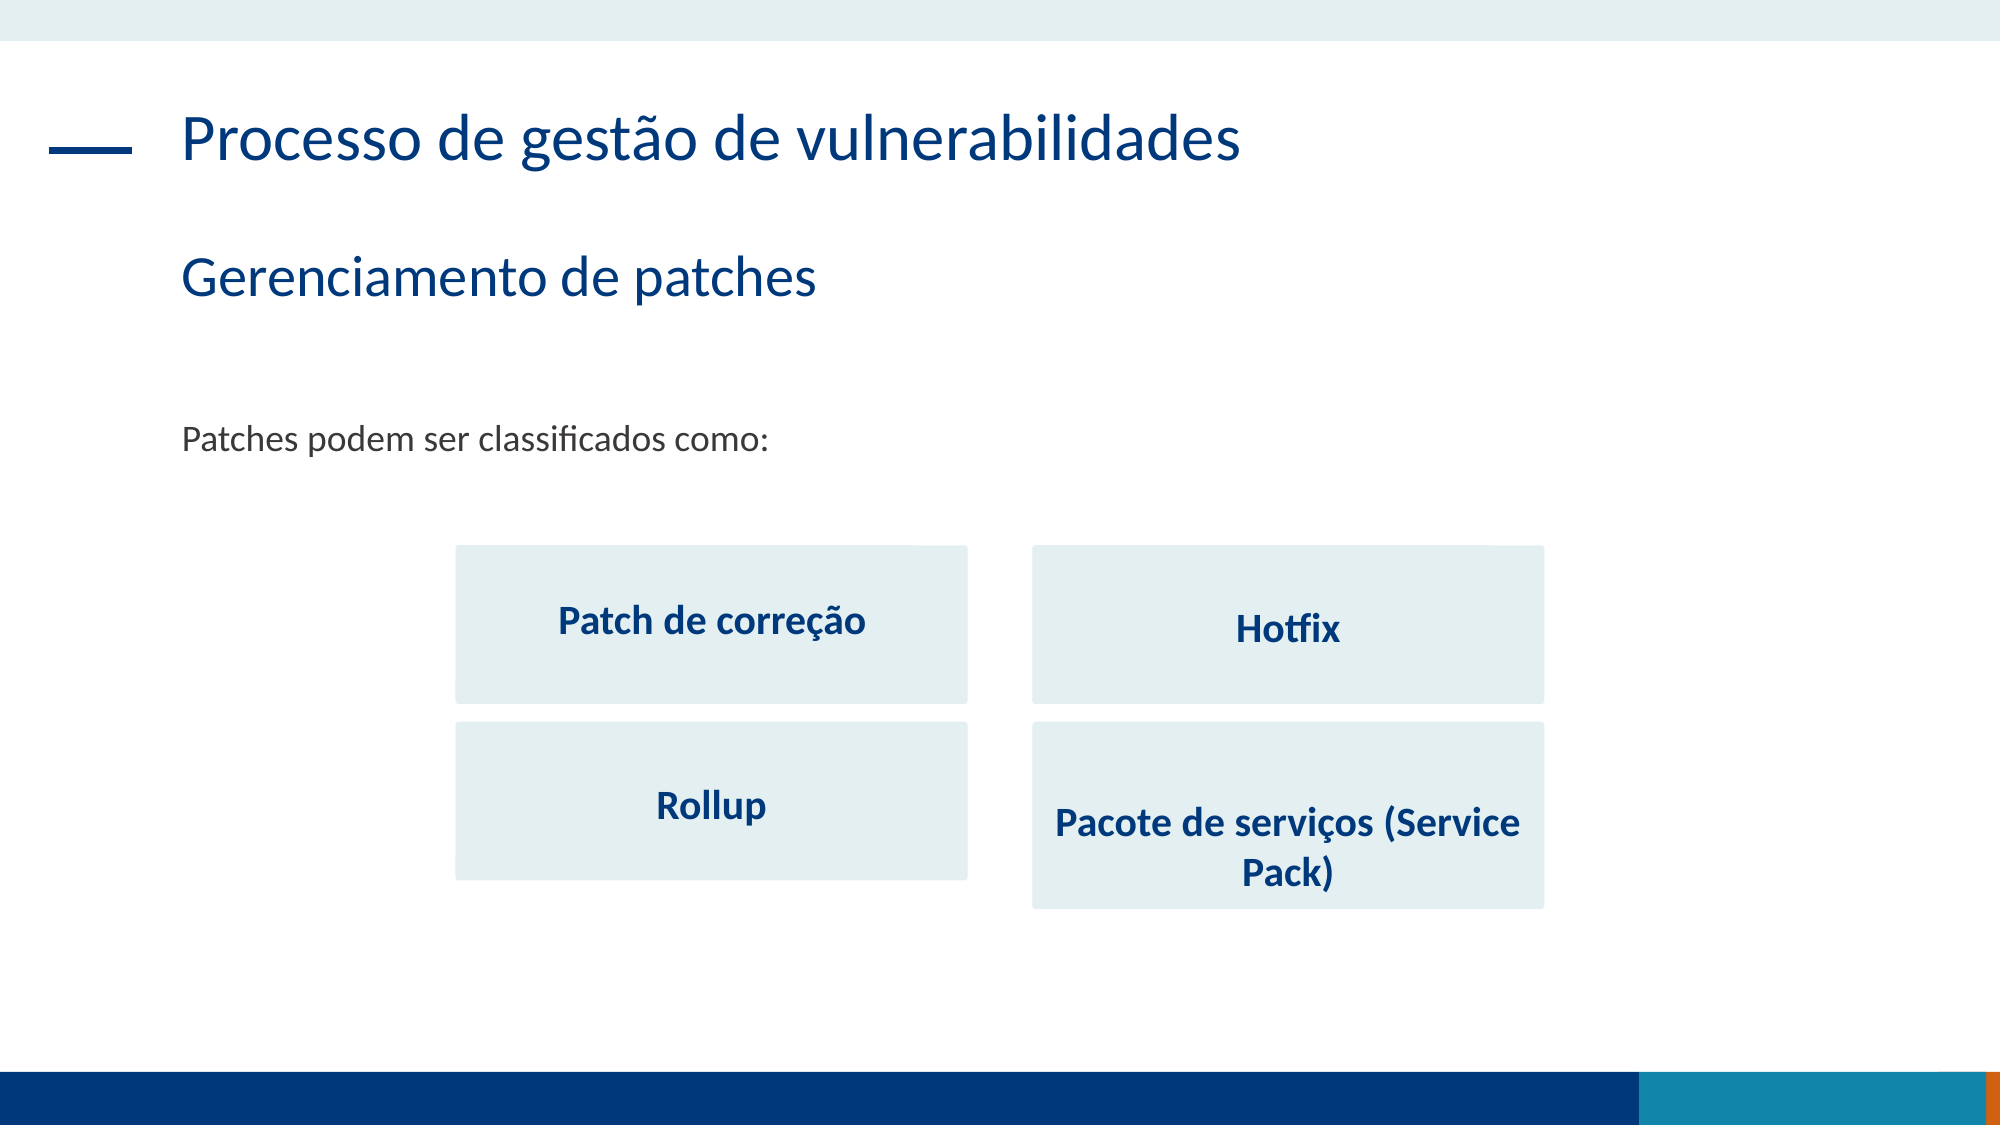

Processo de gestão de vulnerabilidades

Gerenciamento de patches
Patches podem ser classificados como:

Patch de correção

Hotfix

Rollup

Pacote de serviços (Service Pack)